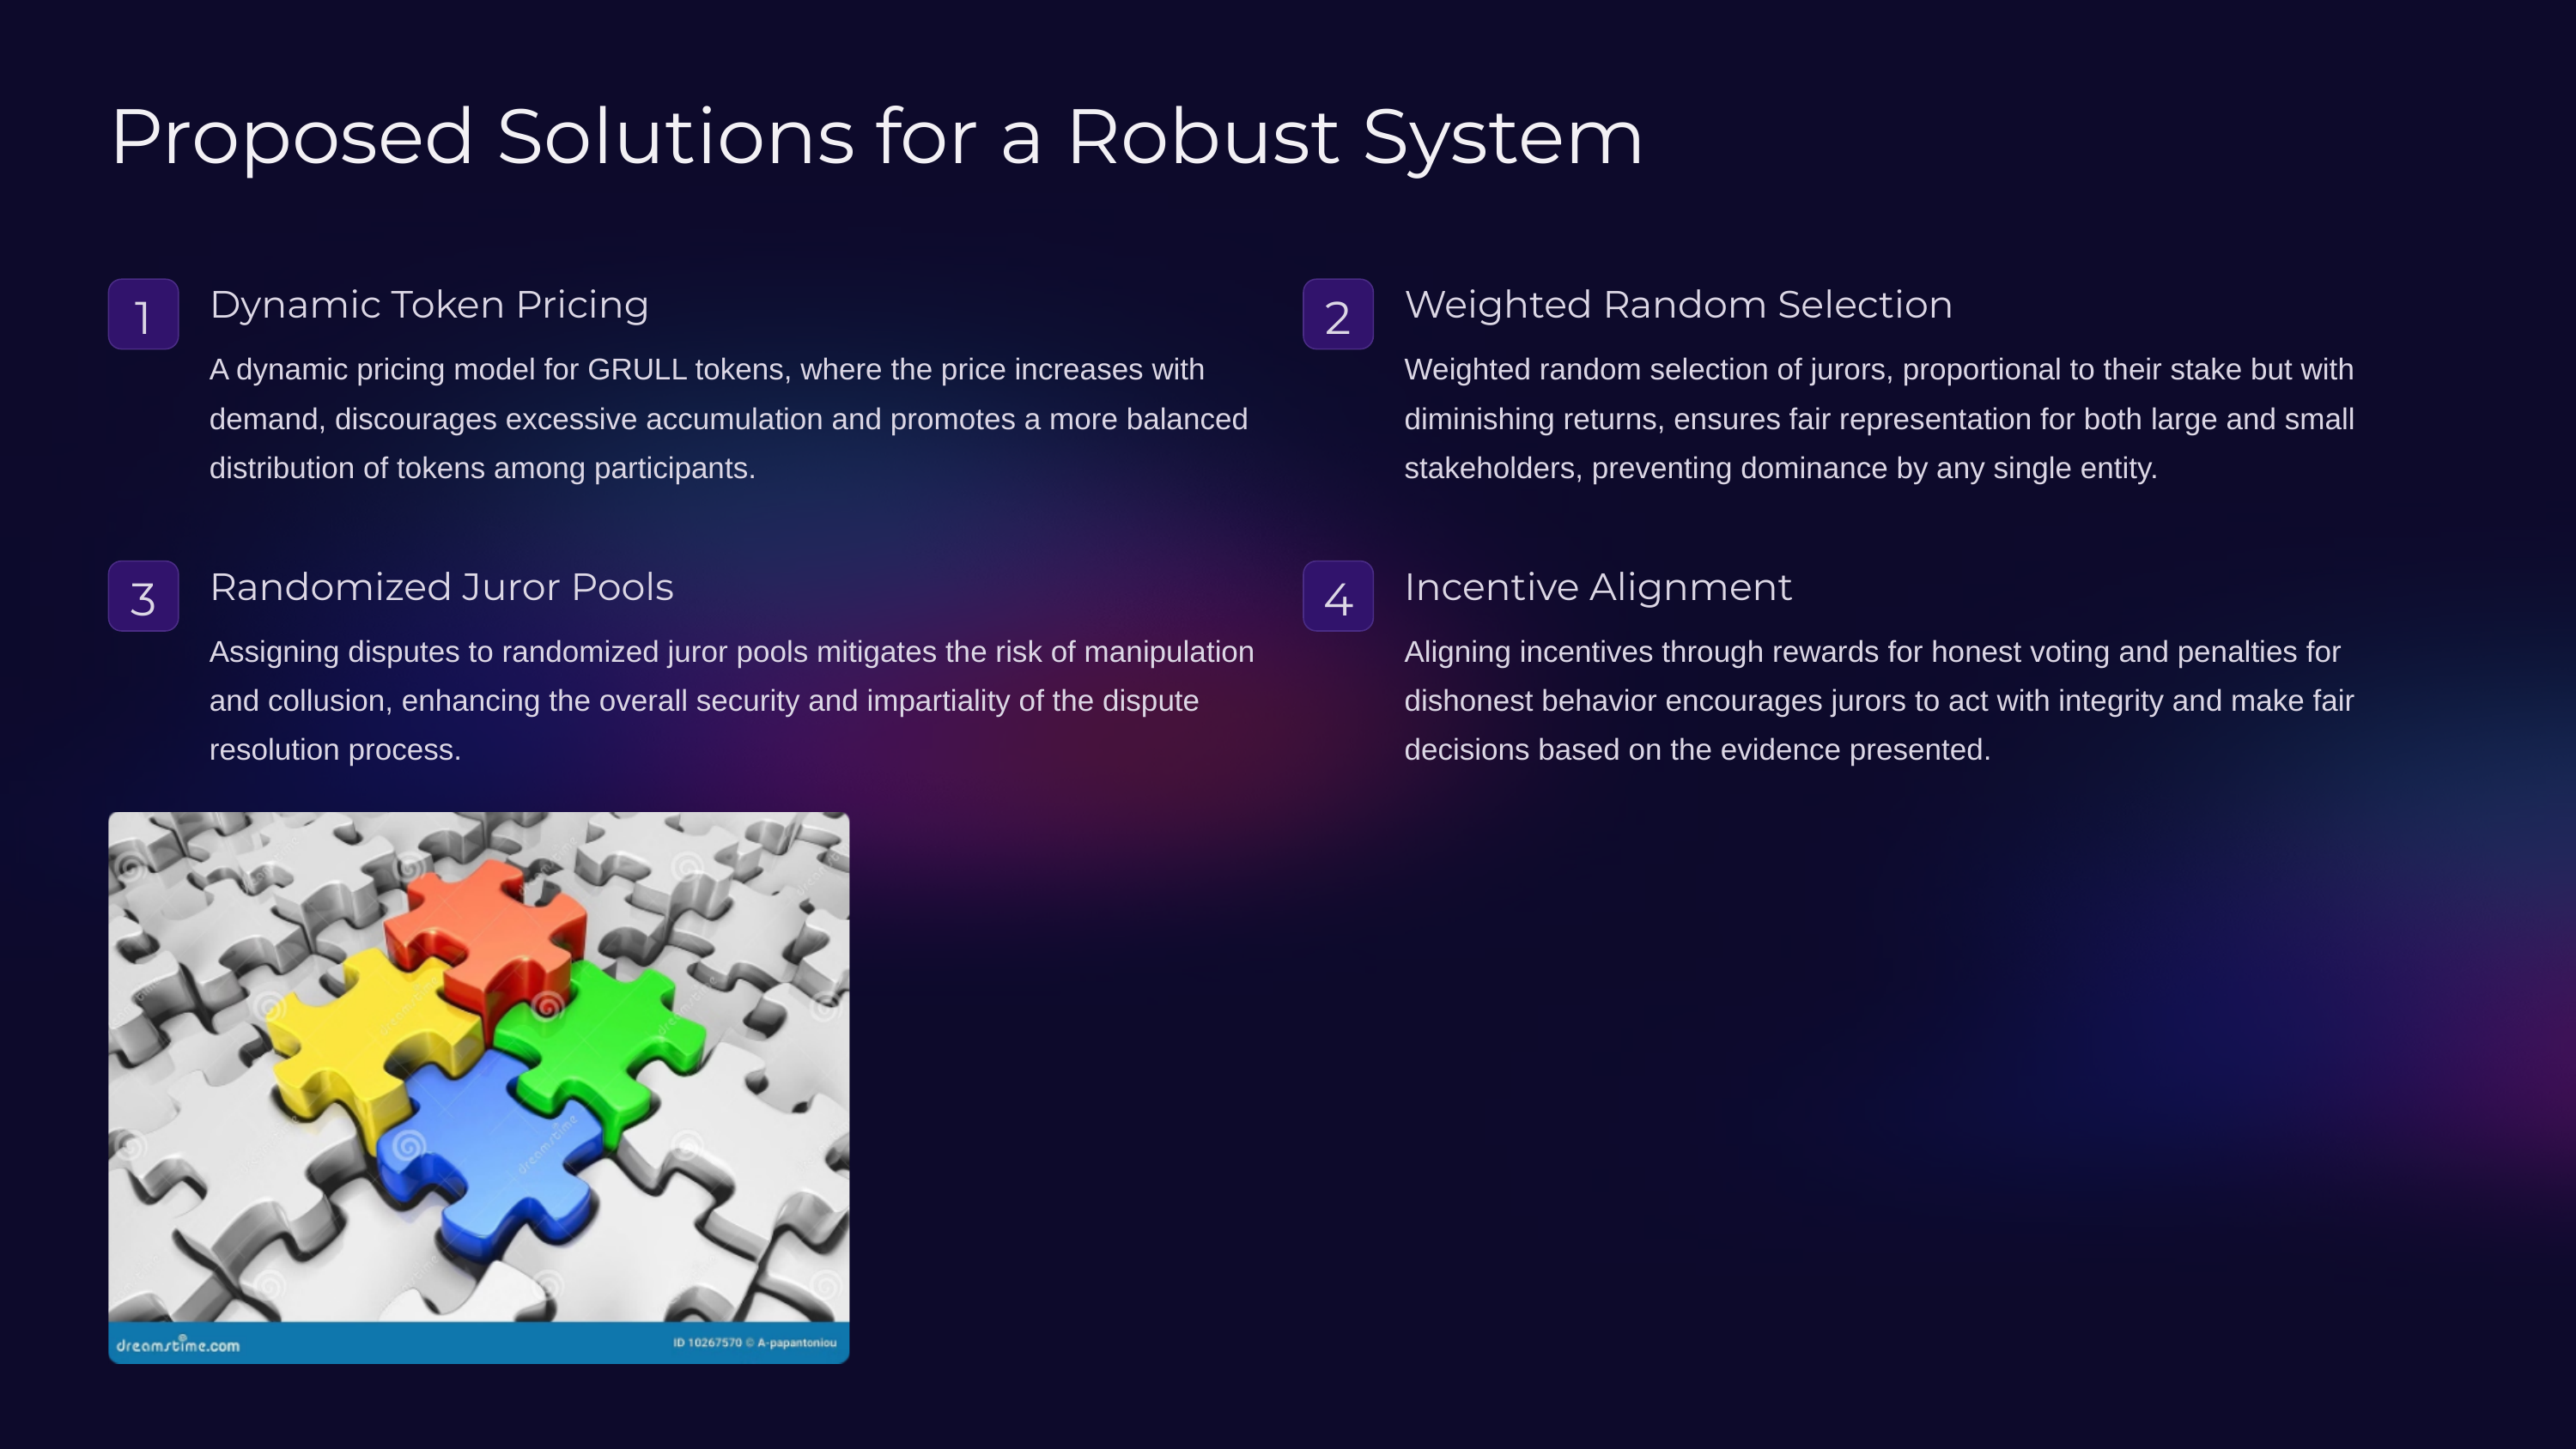

Proposed Solutions for a Robust System
Dynamic Token Pricing
Weighted Random Selection

1
2
A dynamic pricing model for GRULL tokens, where the price increases with demand, discourages excessive accumulation and promotes a more balanced distribution of tokens among participants.
Weighted random selection of jurors, proportional to their stake but with diminishing returns, ensures fair representation for both large and small stakeholders, preventing dominance by any single entity.
Randomized Juror Pools
Incentive Alignment

3
4
Assigning disputes to randomized juror pools mitigates the risk of manipulation and collusion, enhancing the overall security and impartiality of the dispute resolution process.
Aligning incentives through rewards for honest voting and penalties for dishonest behavior encourages jurors to act with integrity and make fair decisions based on the evidence presented.